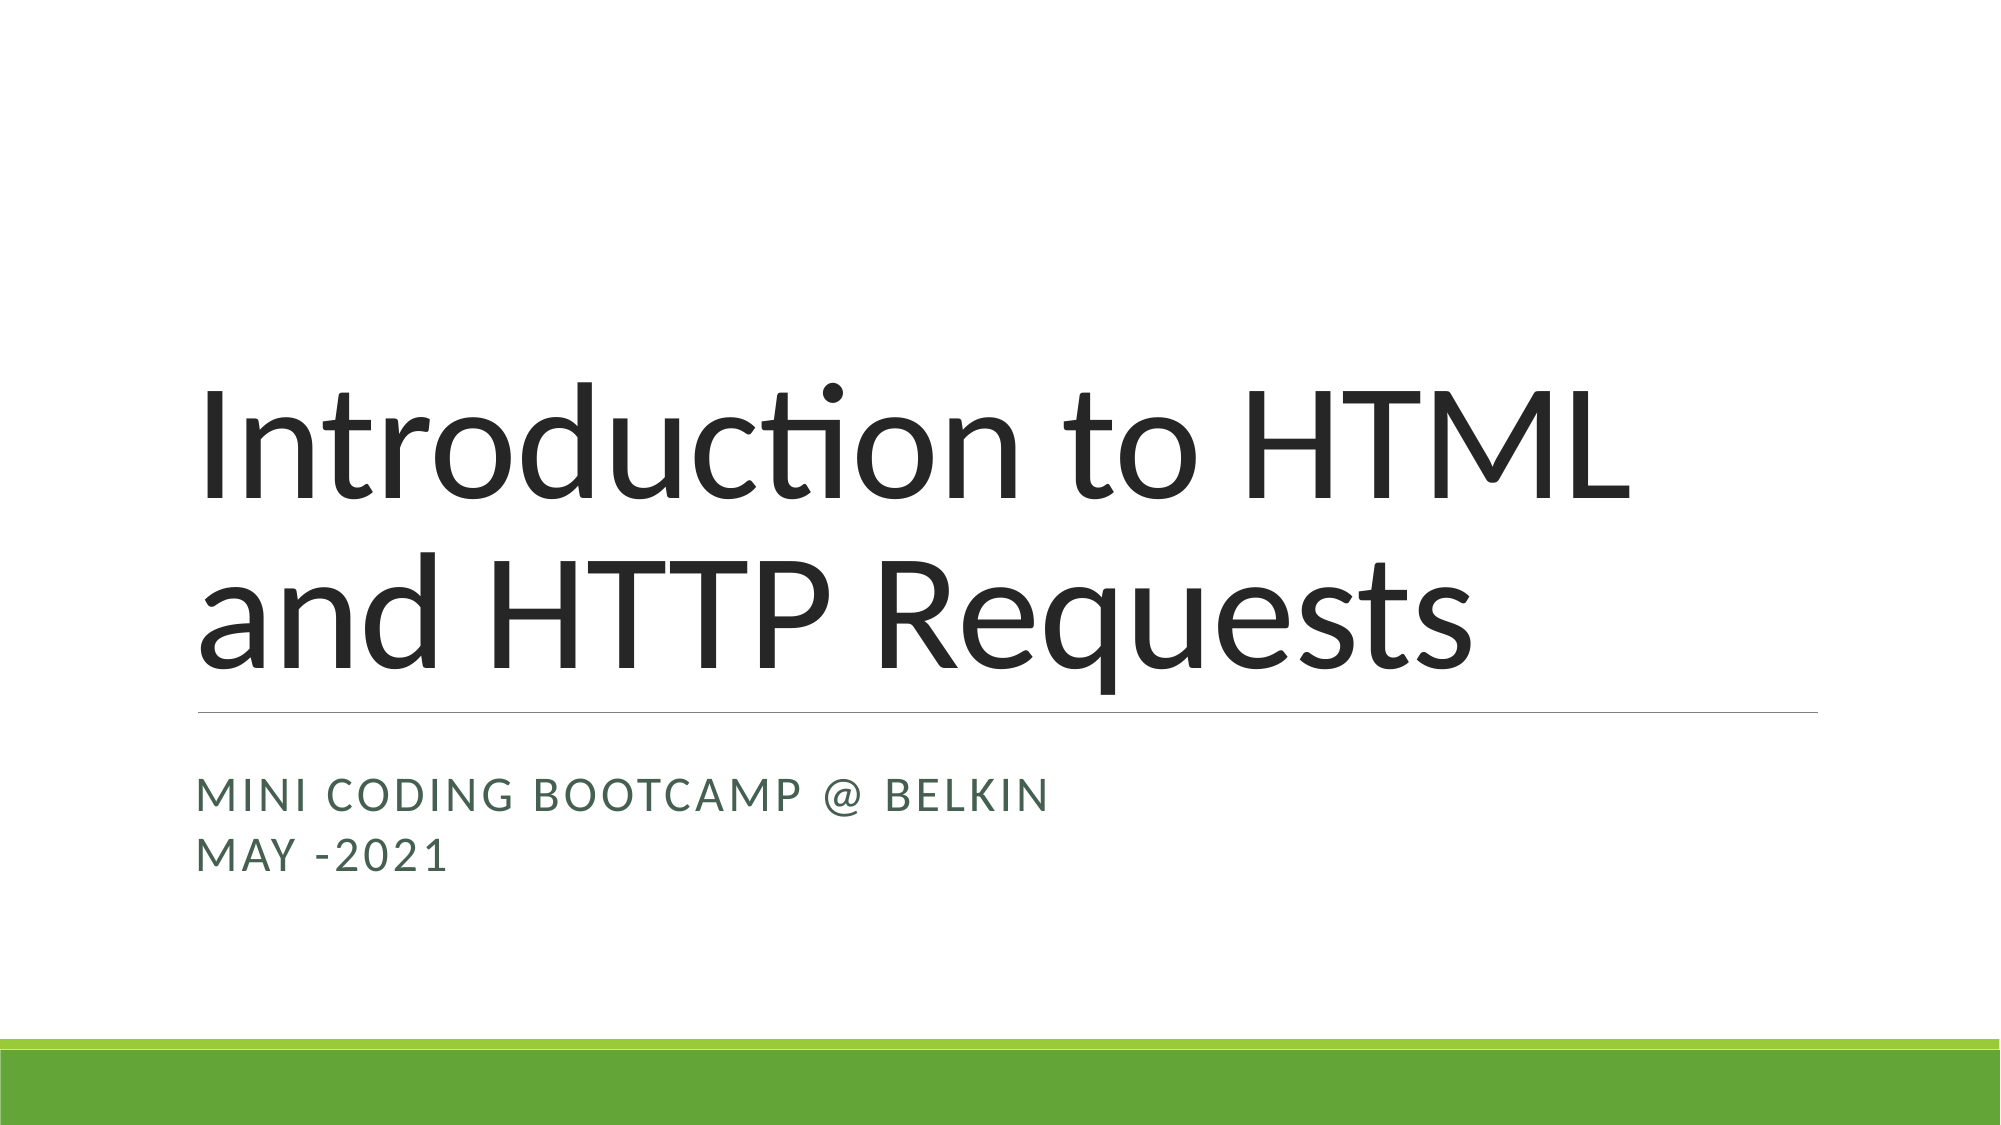

Introduction to HTML and HTTP Requests
Mini Coding Bootcamp @ Belkin
May -2021